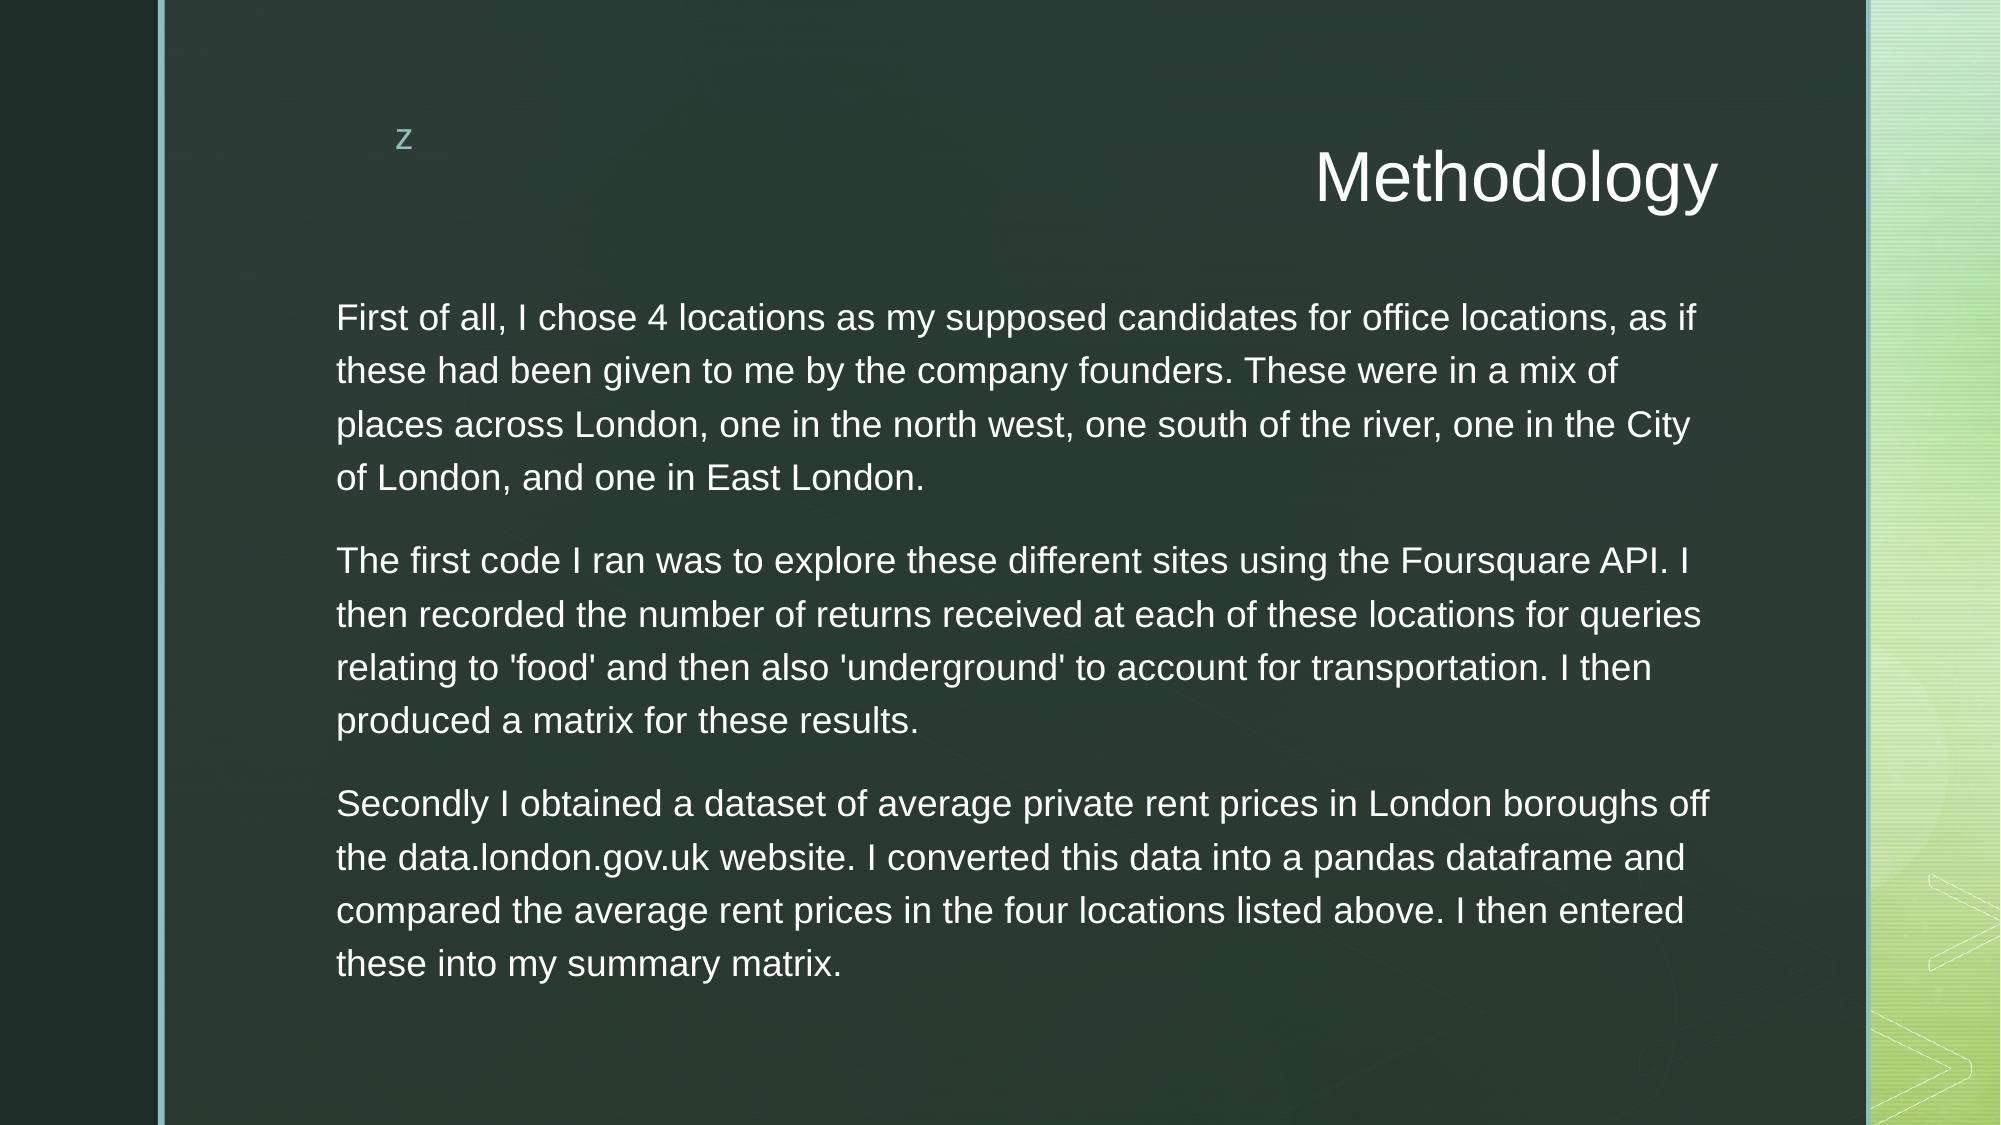

# Methodology
First of all, I chose 4 locations as my supposed candidates for office locations, as if these had been given to me by the company founders. These were in a mix of places across London, one in the north west, one south of the river, one in the City of London, and one in East London.
The first code I ran was to explore these different sites using the Foursquare API. I then recorded the number of returns received at each of these locations for queries relating to 'food' and then also 'underground' to account for transportation. I then produced a matrix for these results.
Secondly I obtained a dataset of average private rent prices in London boroughs off the data.london.gov.uk website. I converted this data into a pandas dataframe and compared the average rent prices in the four locations listed above. I then entered these into my summary matrix.